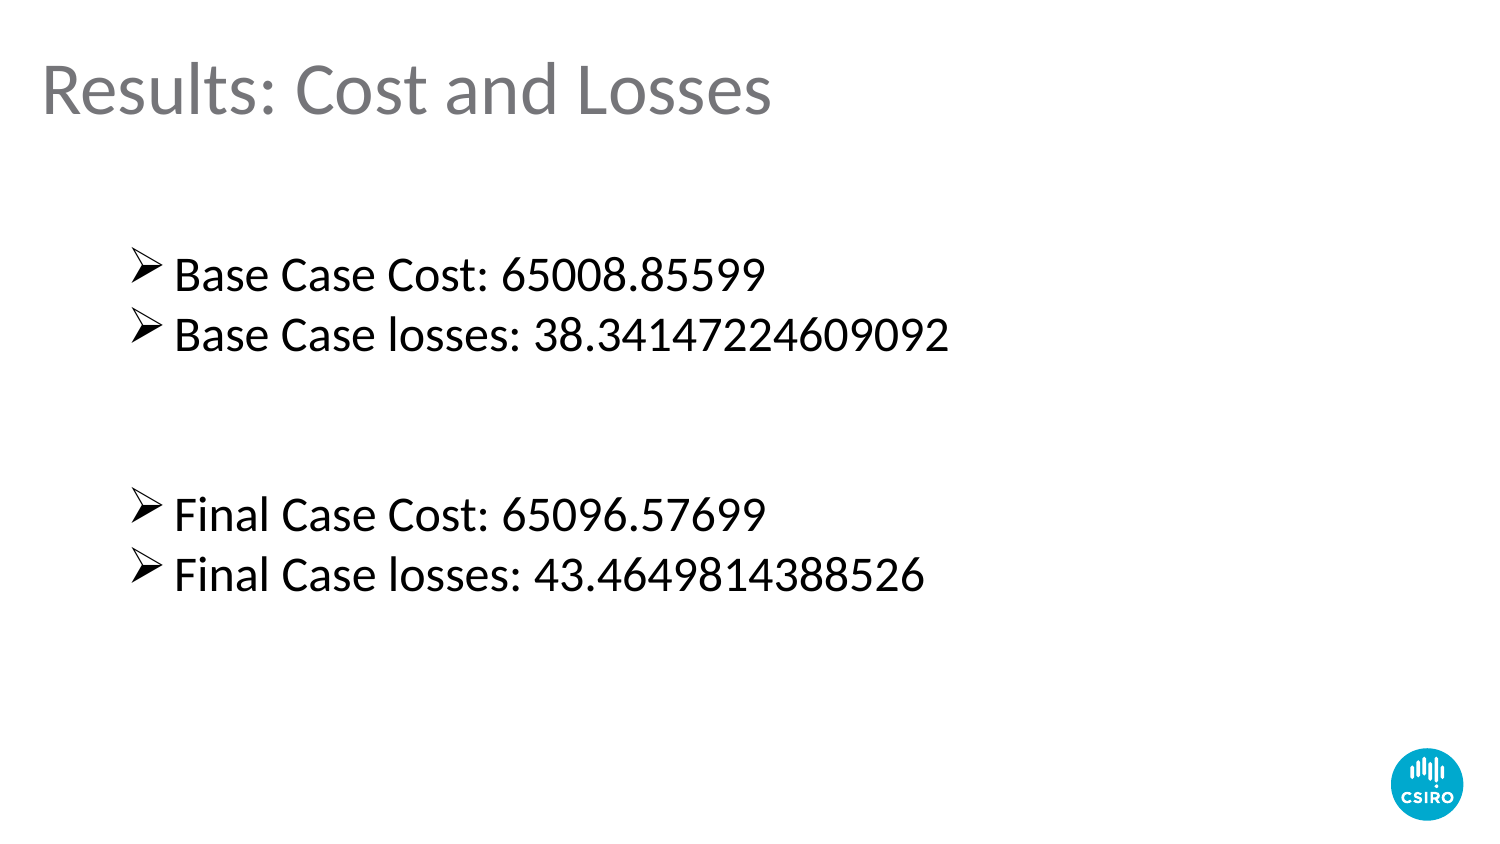

# Results: Cost and Losses
Base Case Cost: 65008.85599
Base Case losses: 38.34147224609092

Final Case Cost: 65096.57699
Final Case losses: 43.4649814388526